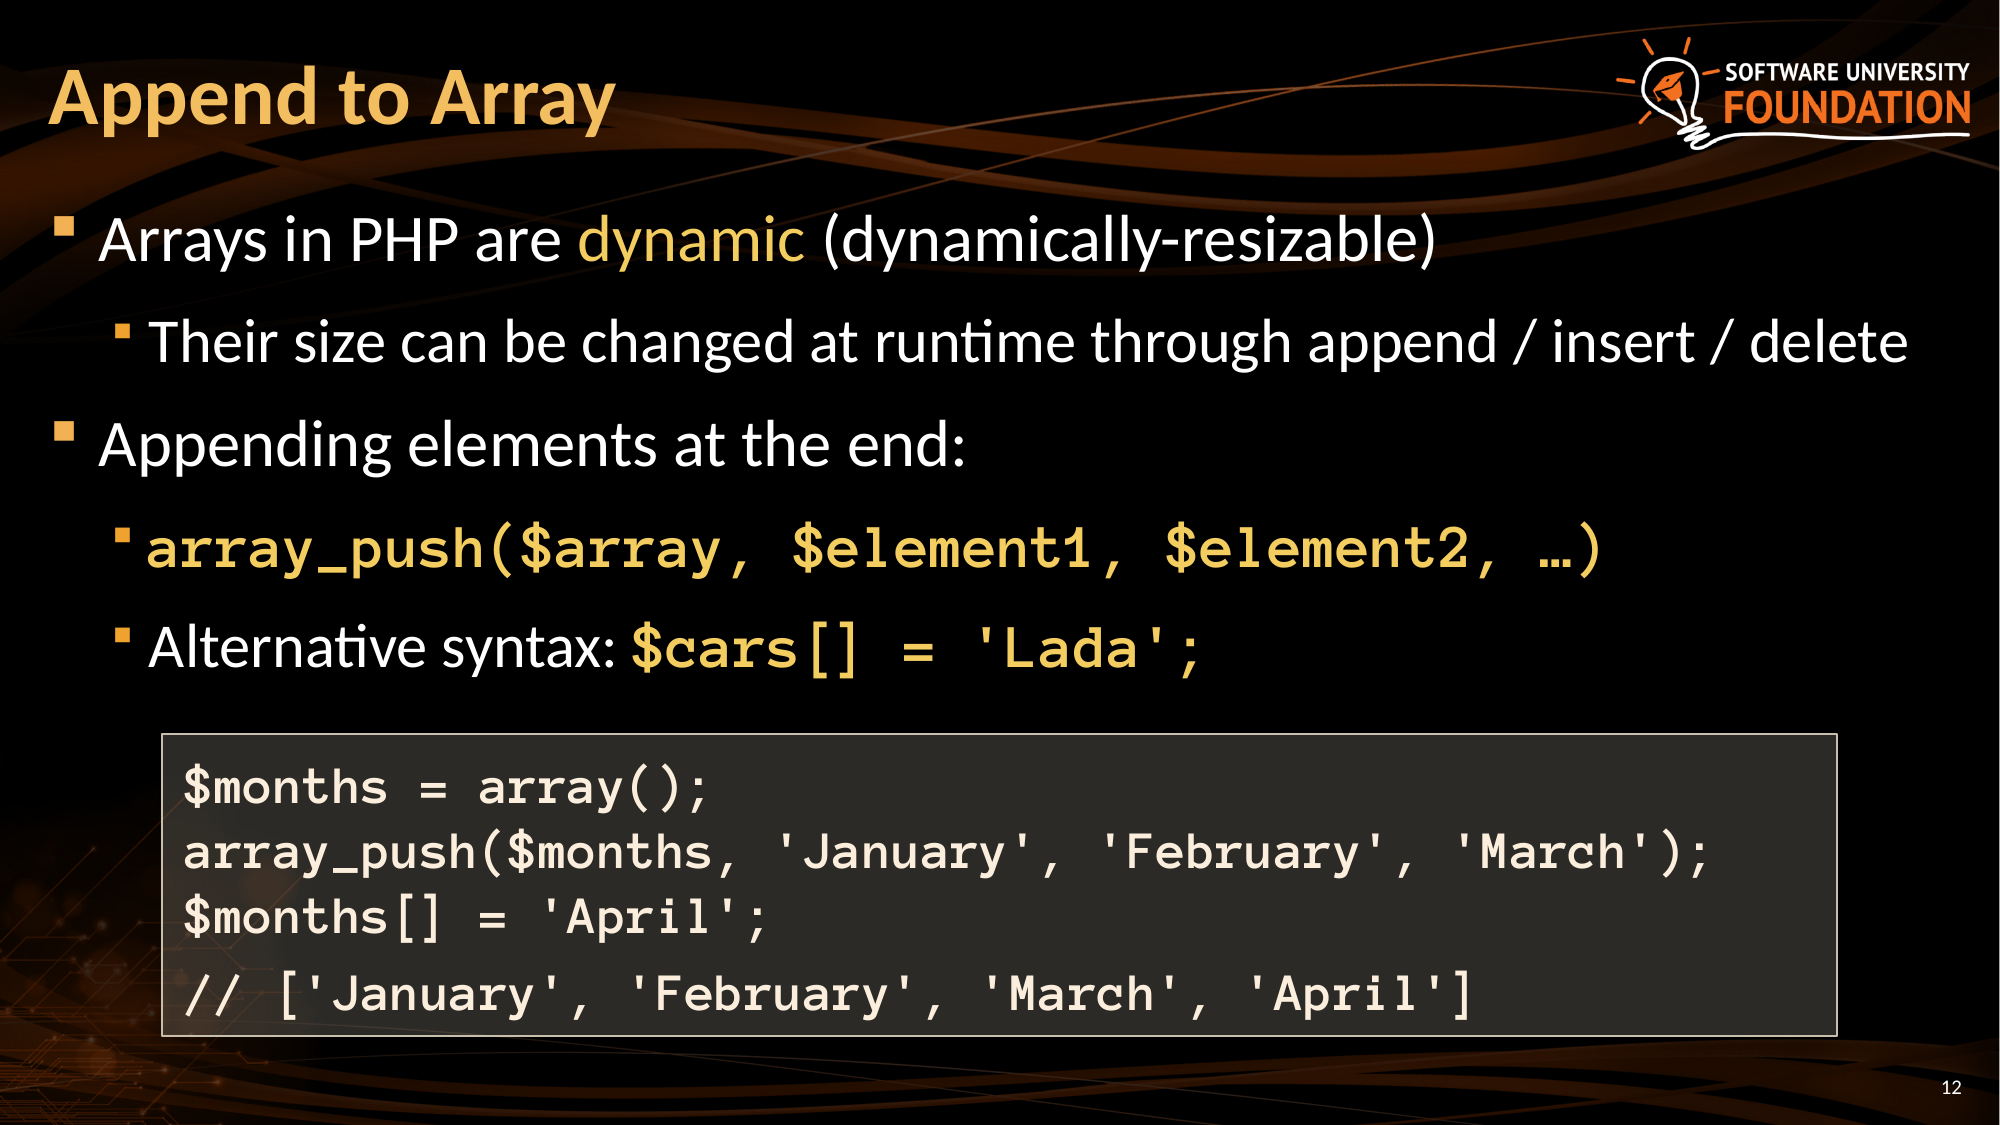

# Append to Array
Arrays in PHP are dynamic (dynamically-resizable)
Their size can be changed at runtime through append / insert / delete
Appending elements at the end:
array_push($array, $element1, $element2, …)
Alternative syntax: $cars[] = 'Lada';
$months = array();
array_push($months, 'January', 'February', 'March');
$months[] = 'April';
// ['January', 'February', 'March', 'April']
12